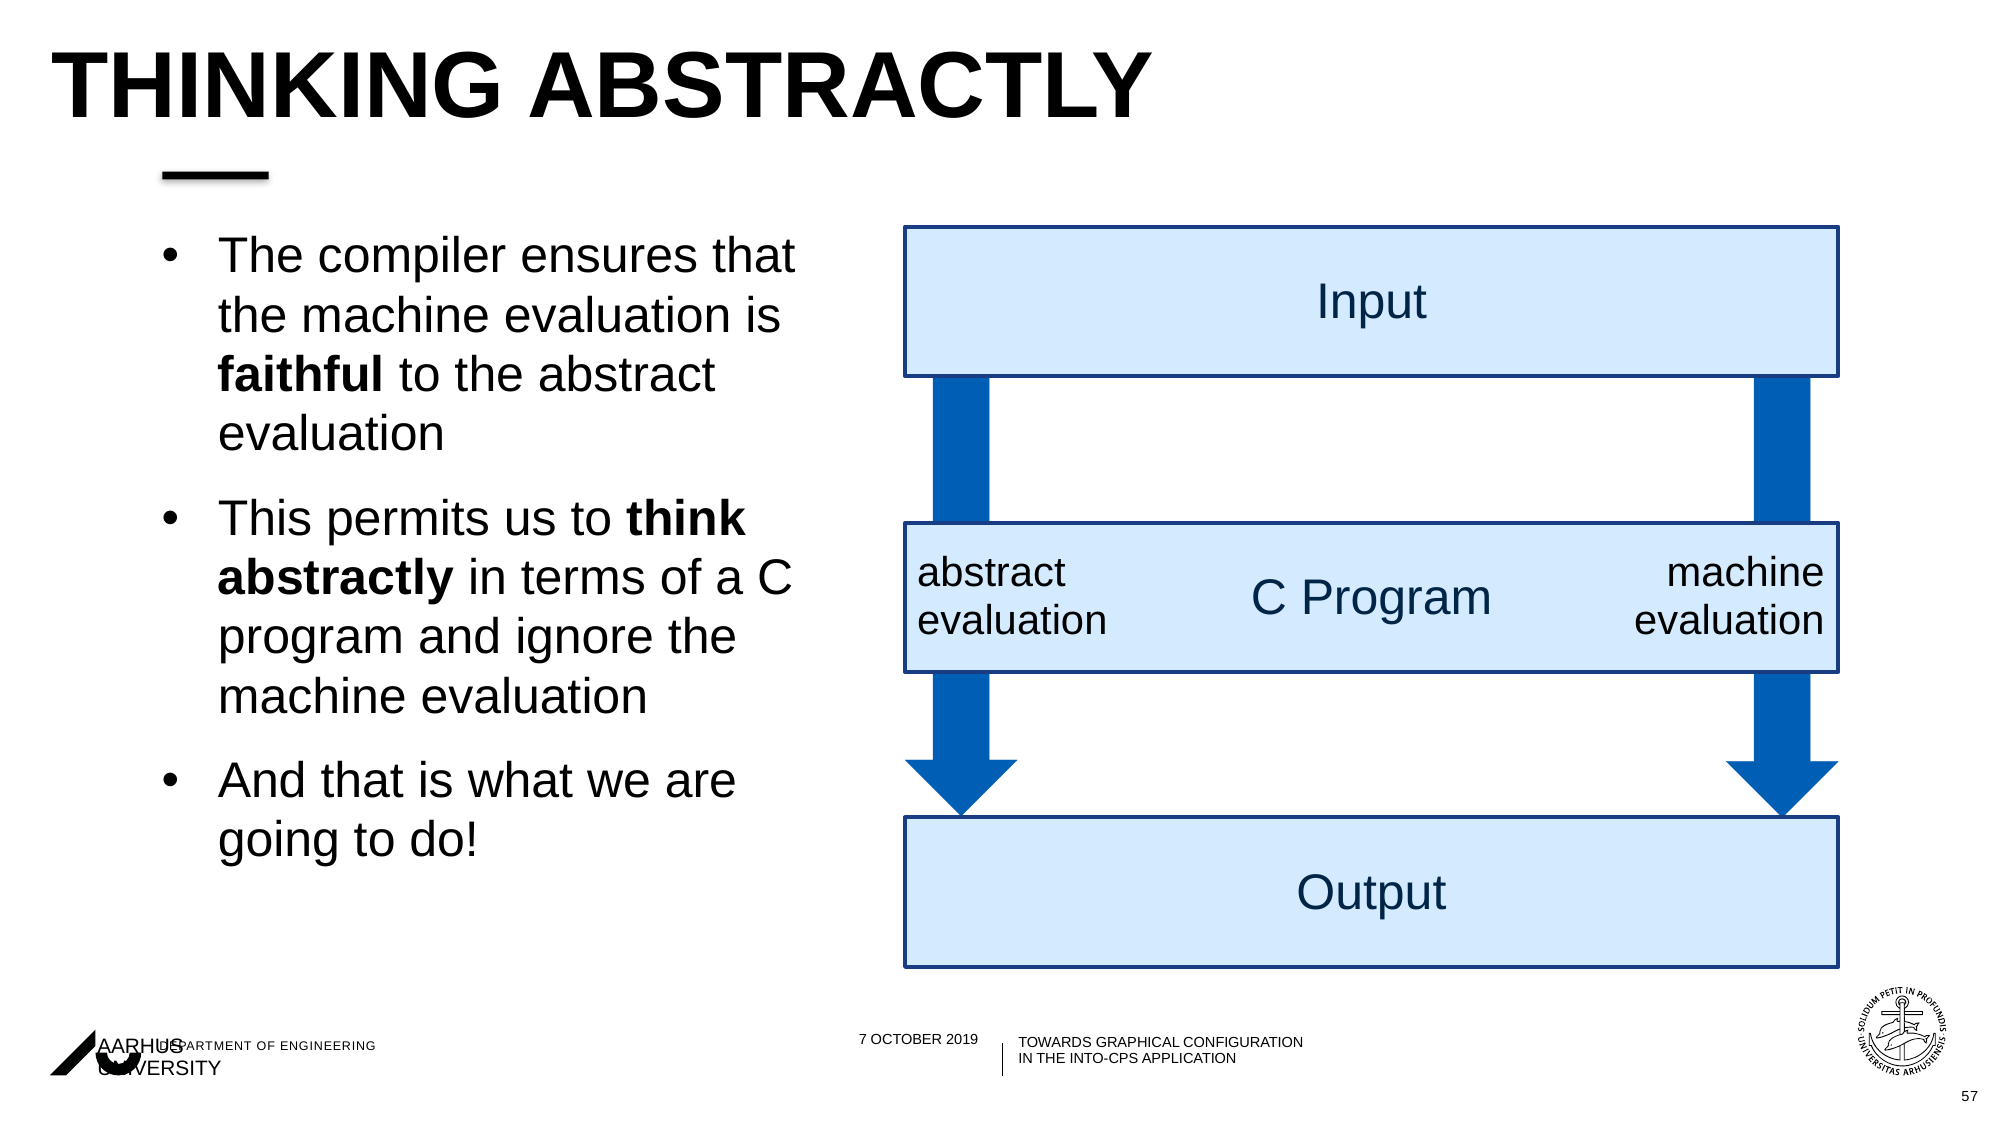

# Thinking abstractly
The compiler ensures that the machine evaluation is faithful to the abstract evaluation
This permits us to think abstractly in terms of a C program and ignore the machine evaluation
And that is what we are going to do!
Input

C Program
abstract evaluation
machine evaluation
Output
57